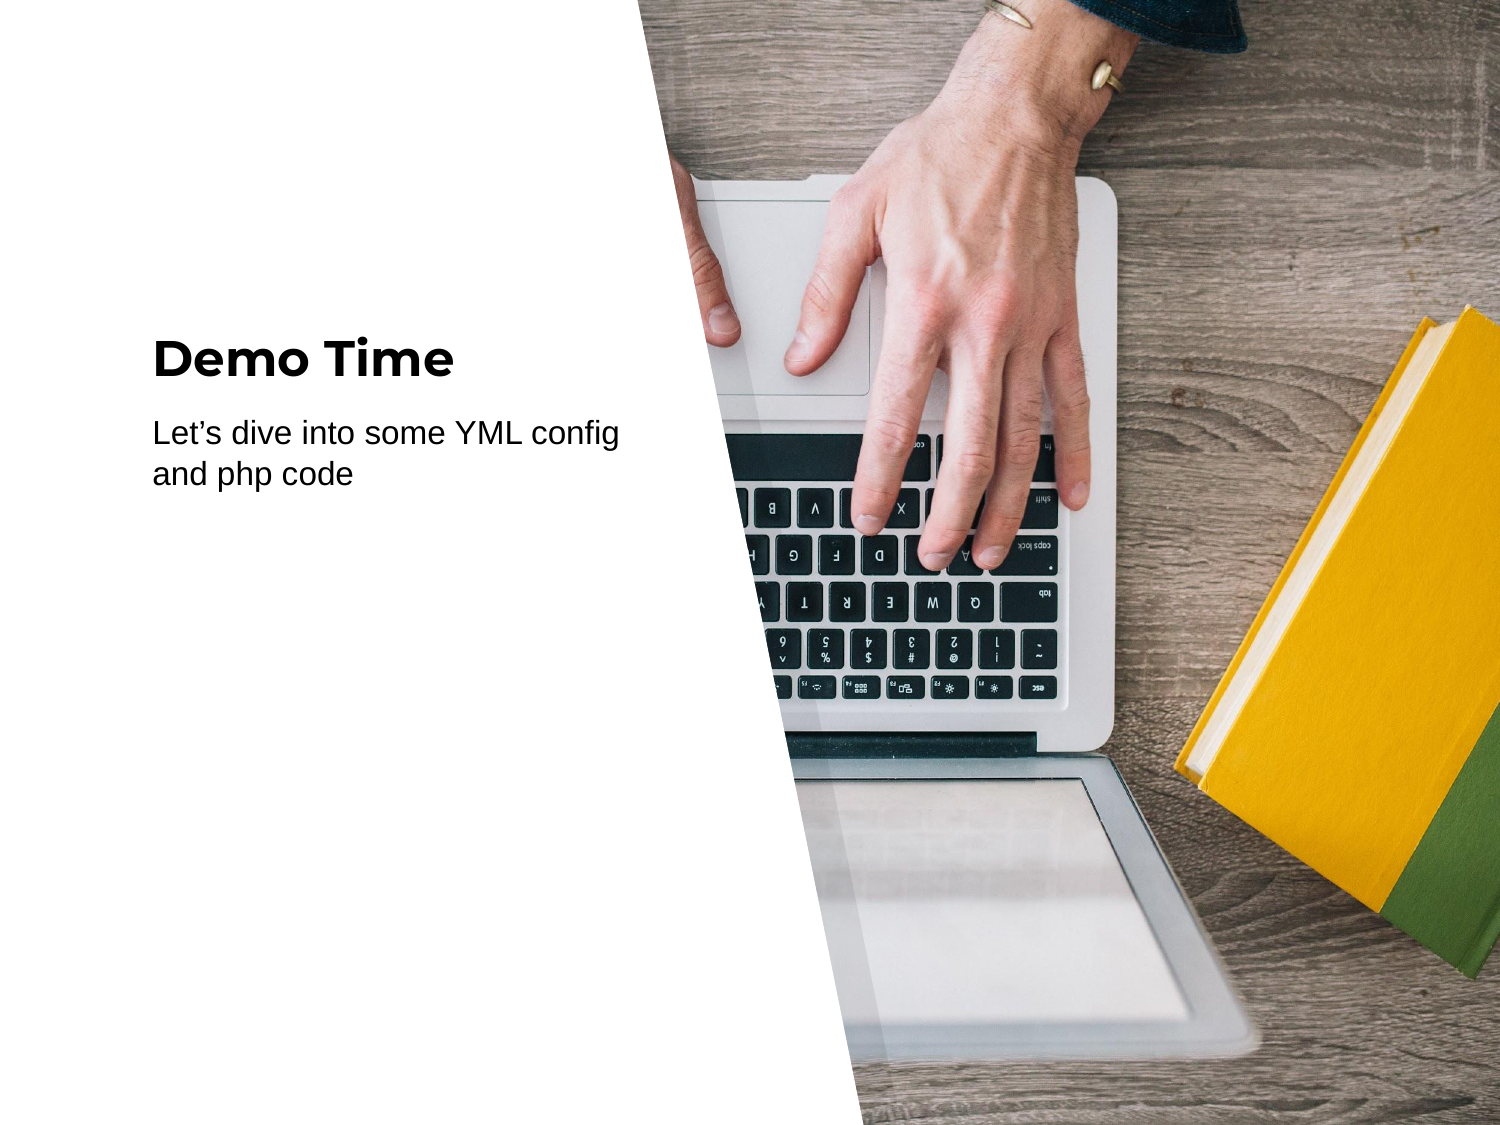

Demo Time
Let’s dive into some YML config and php code